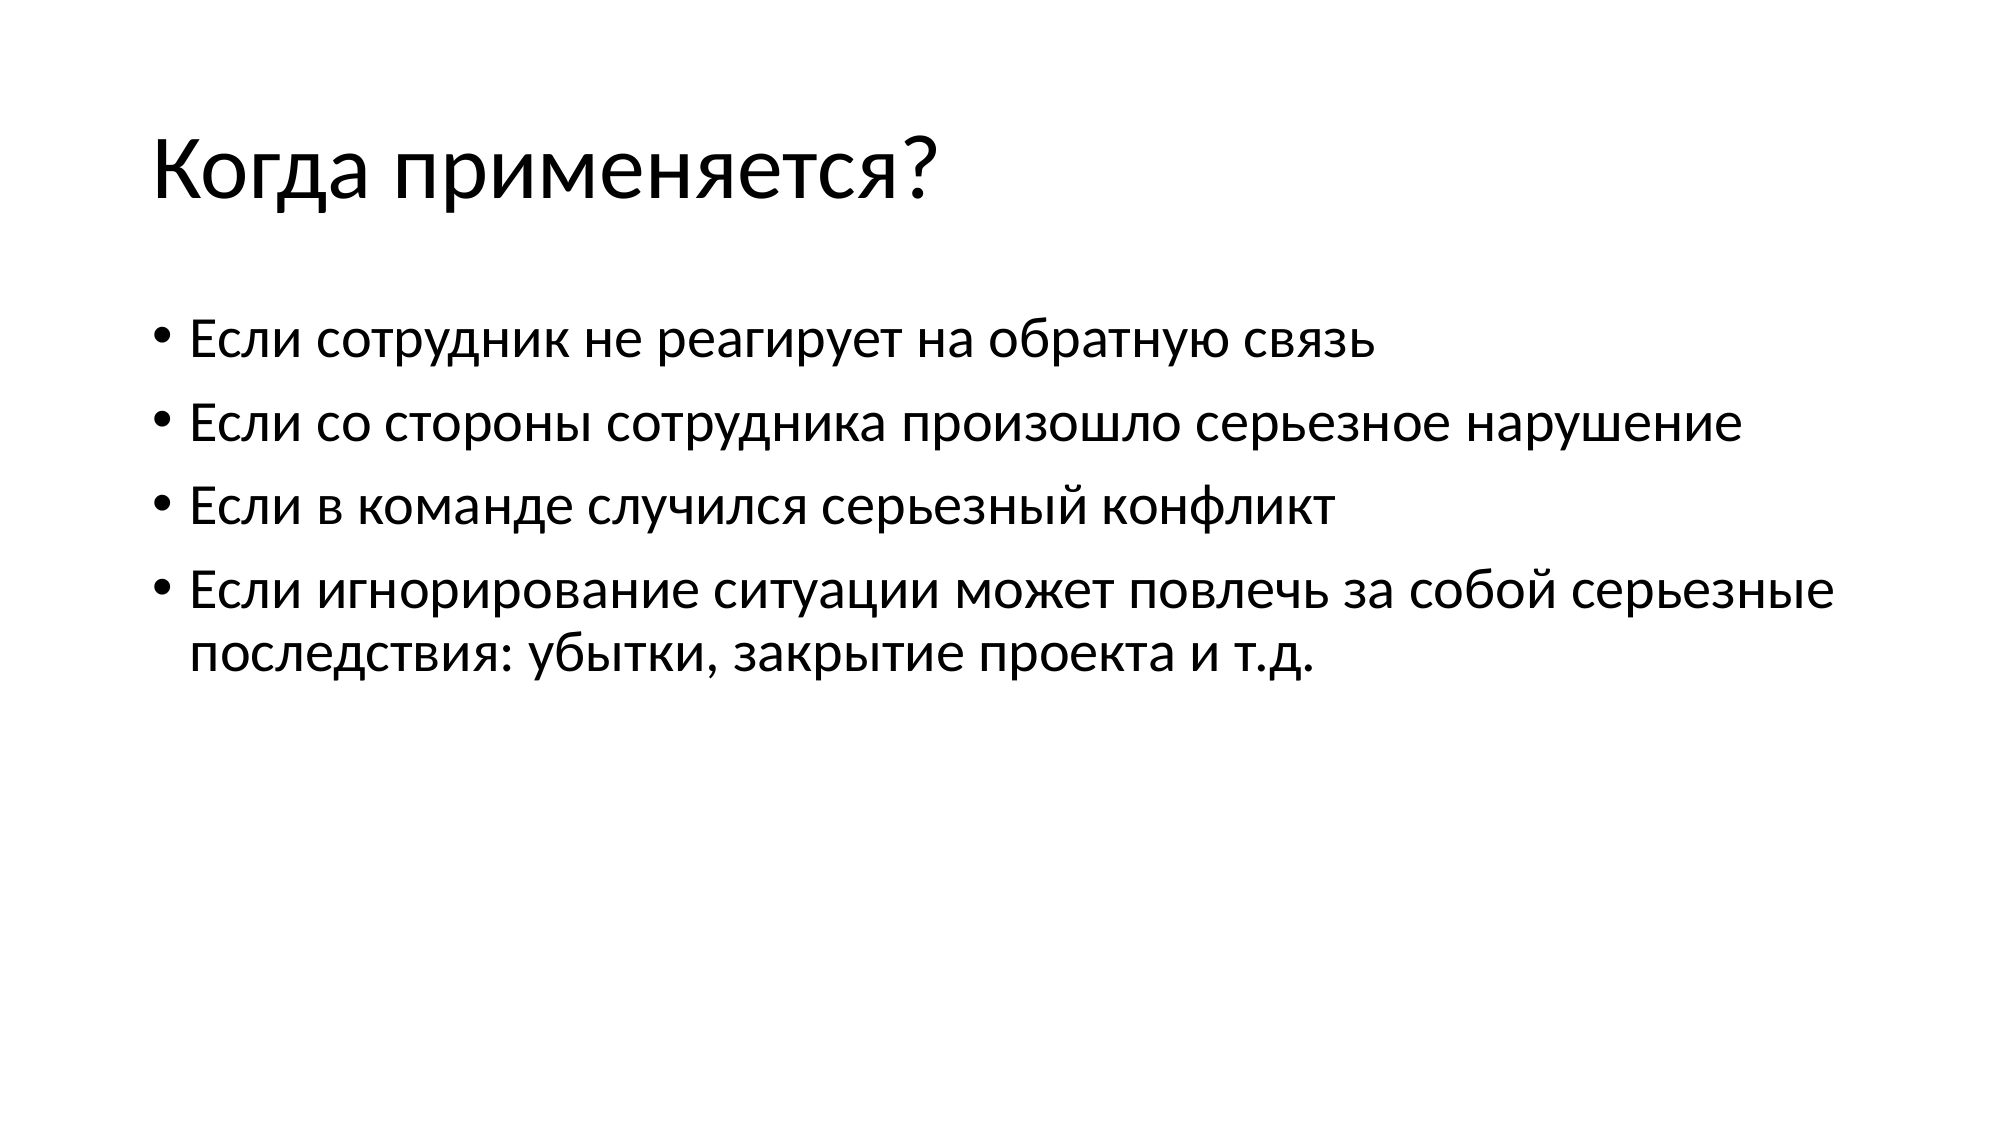

# Когда применяется?
Если сотрудник не реагирует на обратную связь
Если со стороны сотрудника произошло серьезное нарушение
Если в команде случился серьезный конфликт
Если игнорирование ситуации может повлечь за собой серьезные последствия: убытки, закрытие проекта и т.д.